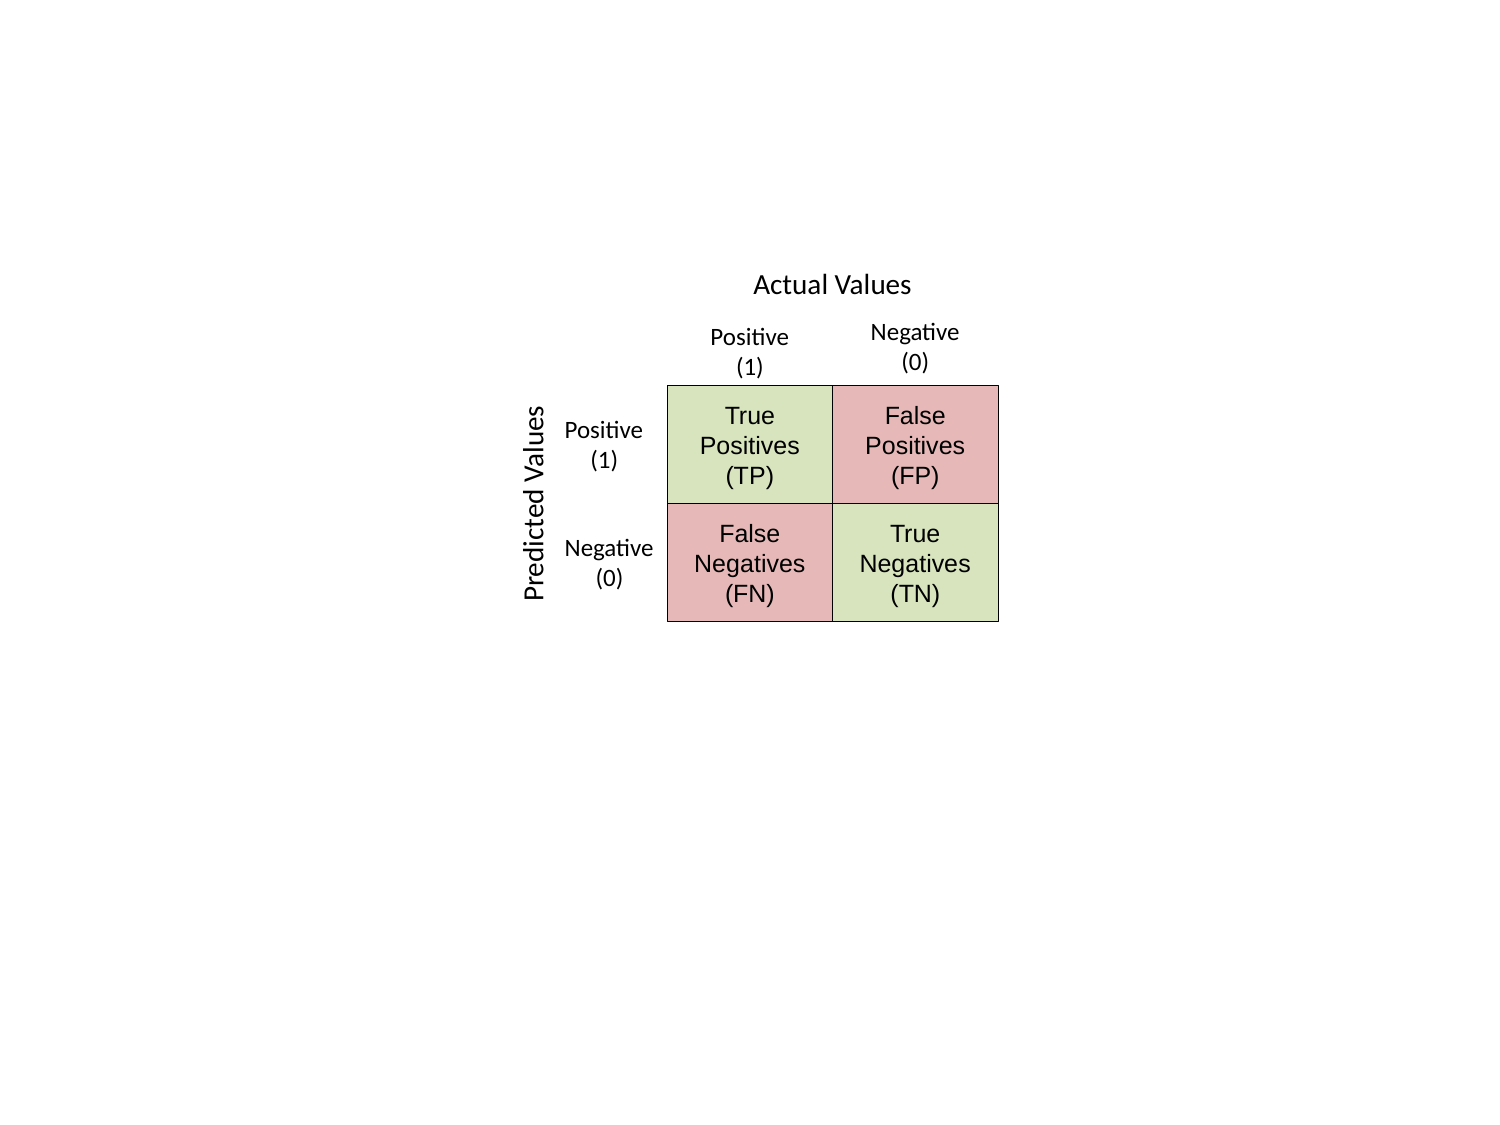

Actual Values
Negative
(0)
Positive
(1)
True Positives (TP)
False Positives (FP)
Positive
(1)
Predicted Values
False Negatives (FN)
True Negatives (TN)
Negative
(0)